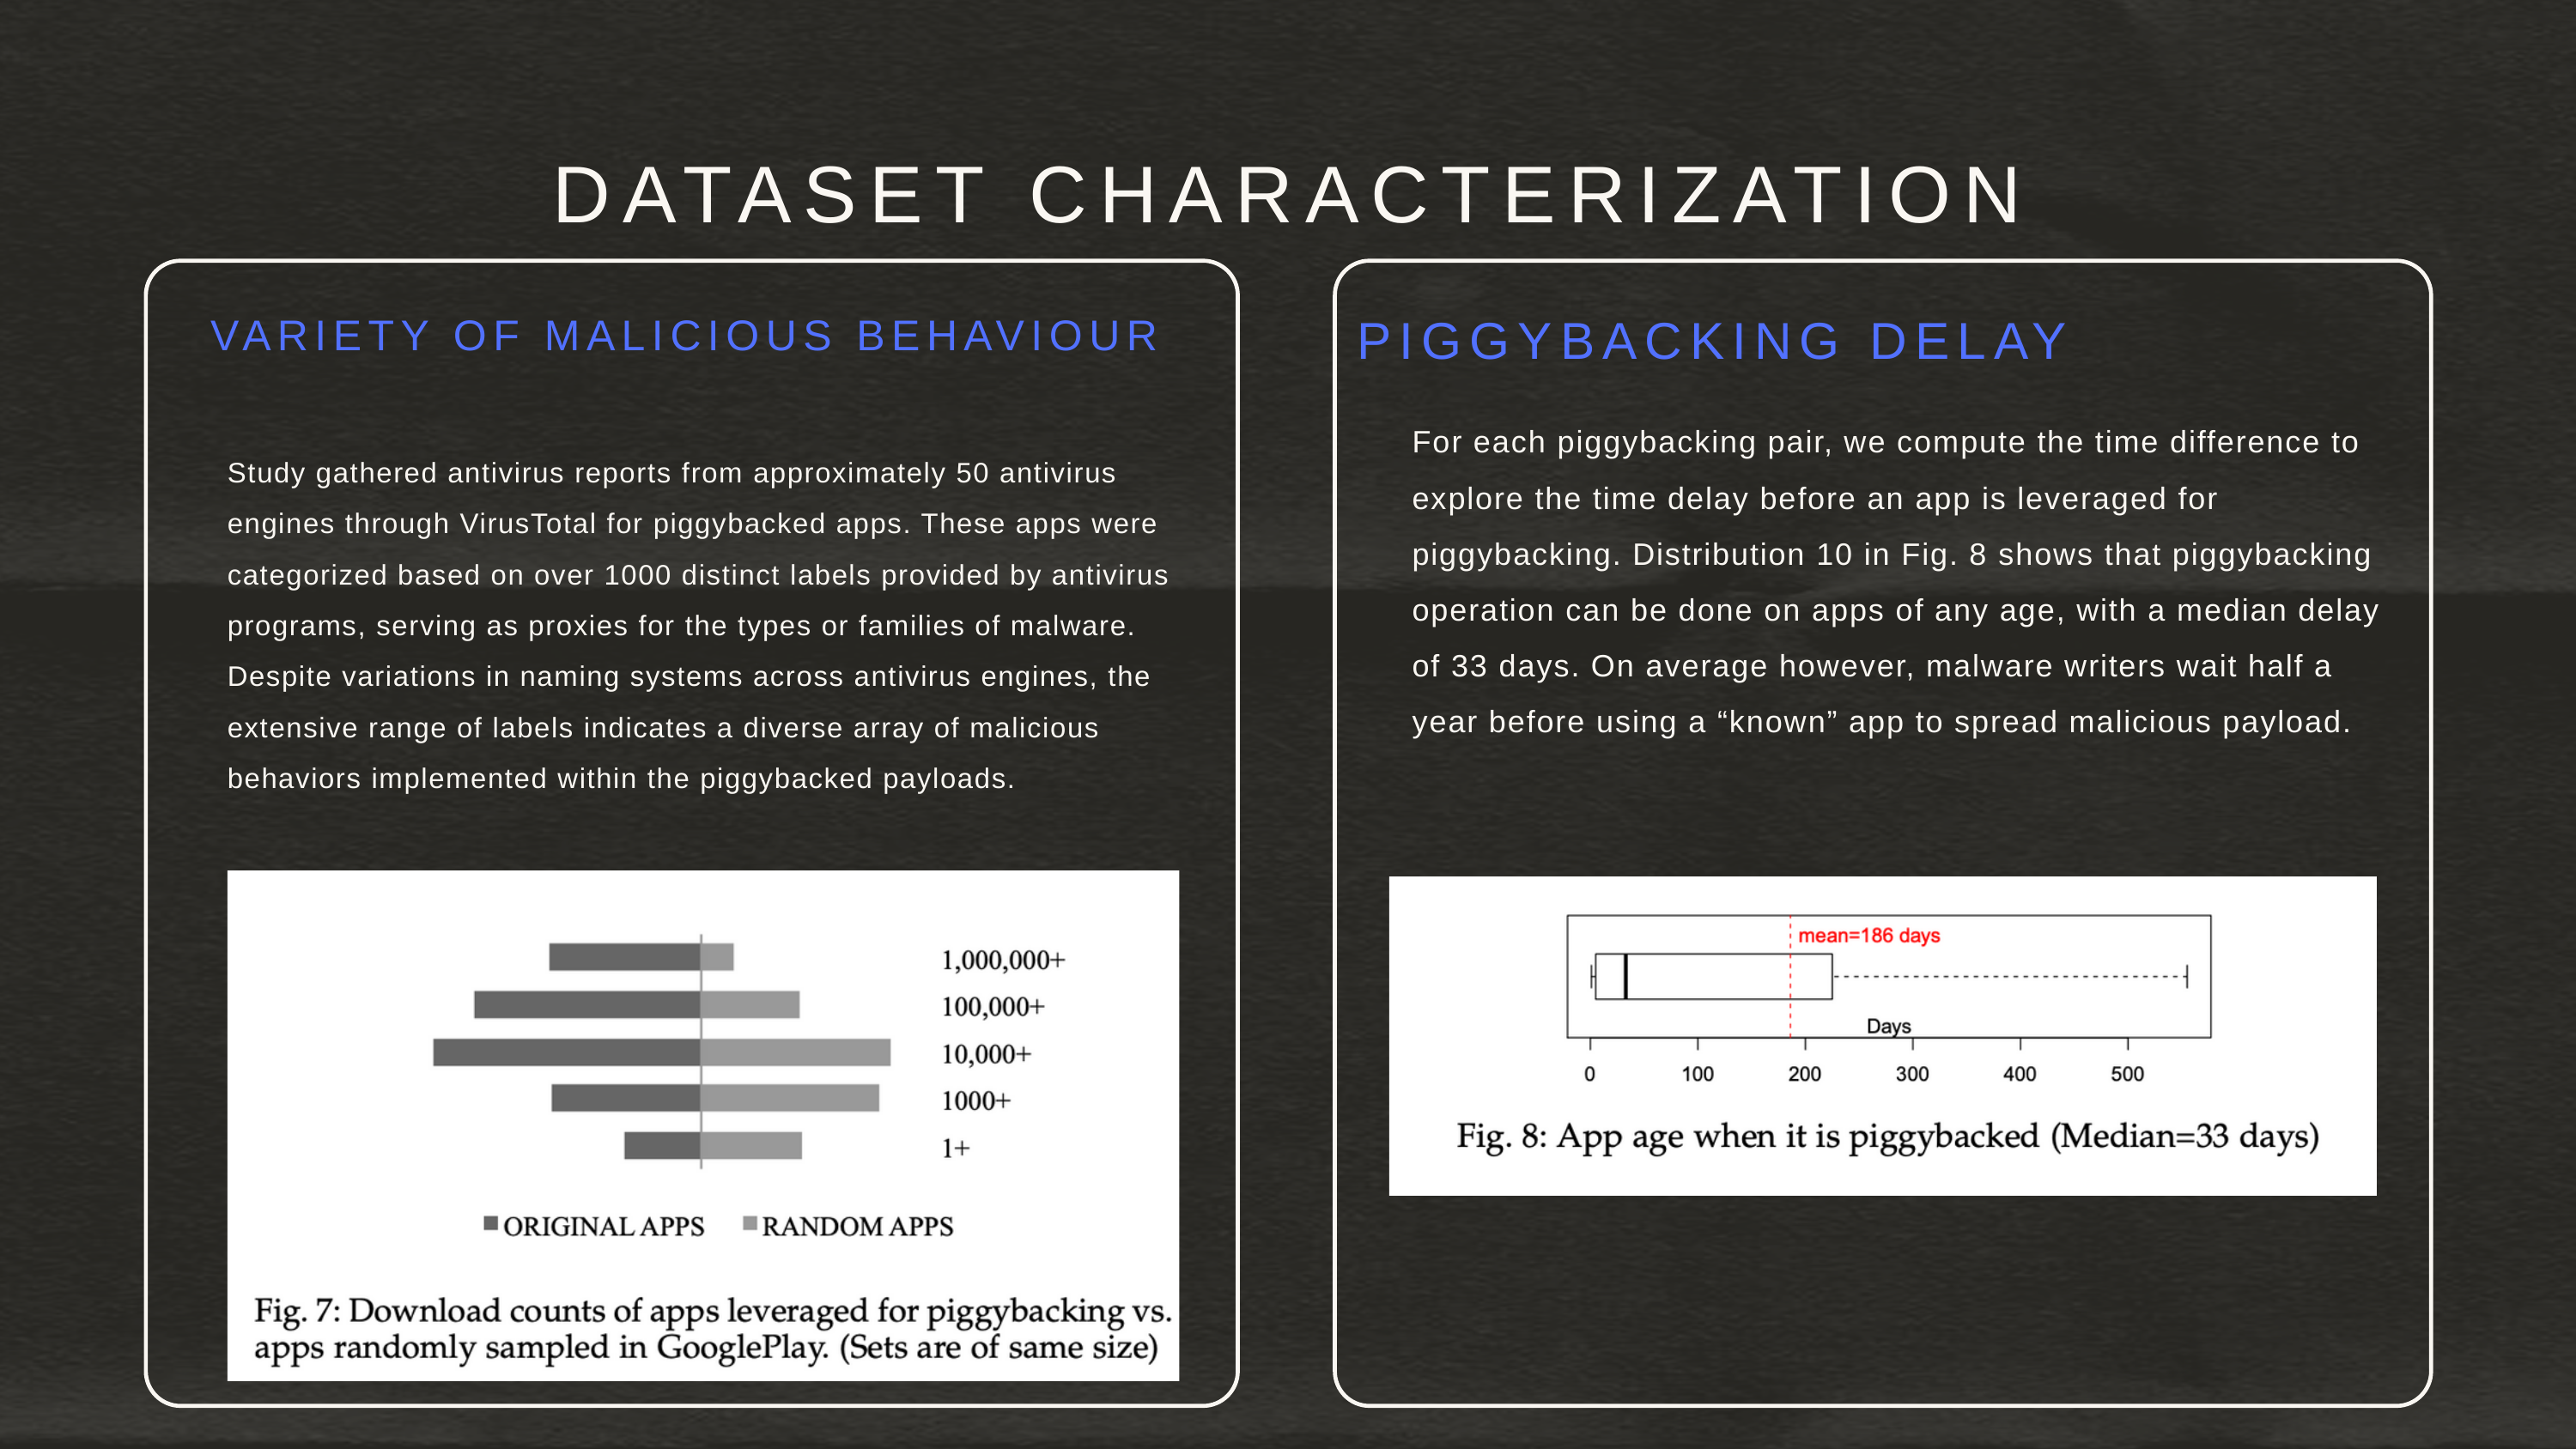

DATASET CHARACTERIZATION

PIGGYBACKING DELAY
VARIETY OF MALICIOUS BEHAVIOUR
For each piggybacking pair, we compute the time difference to explore the time delay before an app is leveraged for piggybacking. Distribution 10 in Fig. 8 shows that piggybacking operation can be done on apps of any age, with a median delay of 33 days. On average however, malware writers wait half a year before using a “known” app to spread malicious payload.
Study gathered antivirus reports from approximately 50 antivirus engines through VirusTotal for piggybacked apps. These apps were categorized based on over 1000 distinct labels provided by antivirus programs, serving as proxies for the types or families of malware. Despite variations in naming systems across antivirus engines, the extensive range of labels indicates a diverse array of malicious behaviors implemented within the piggybacked payloads.